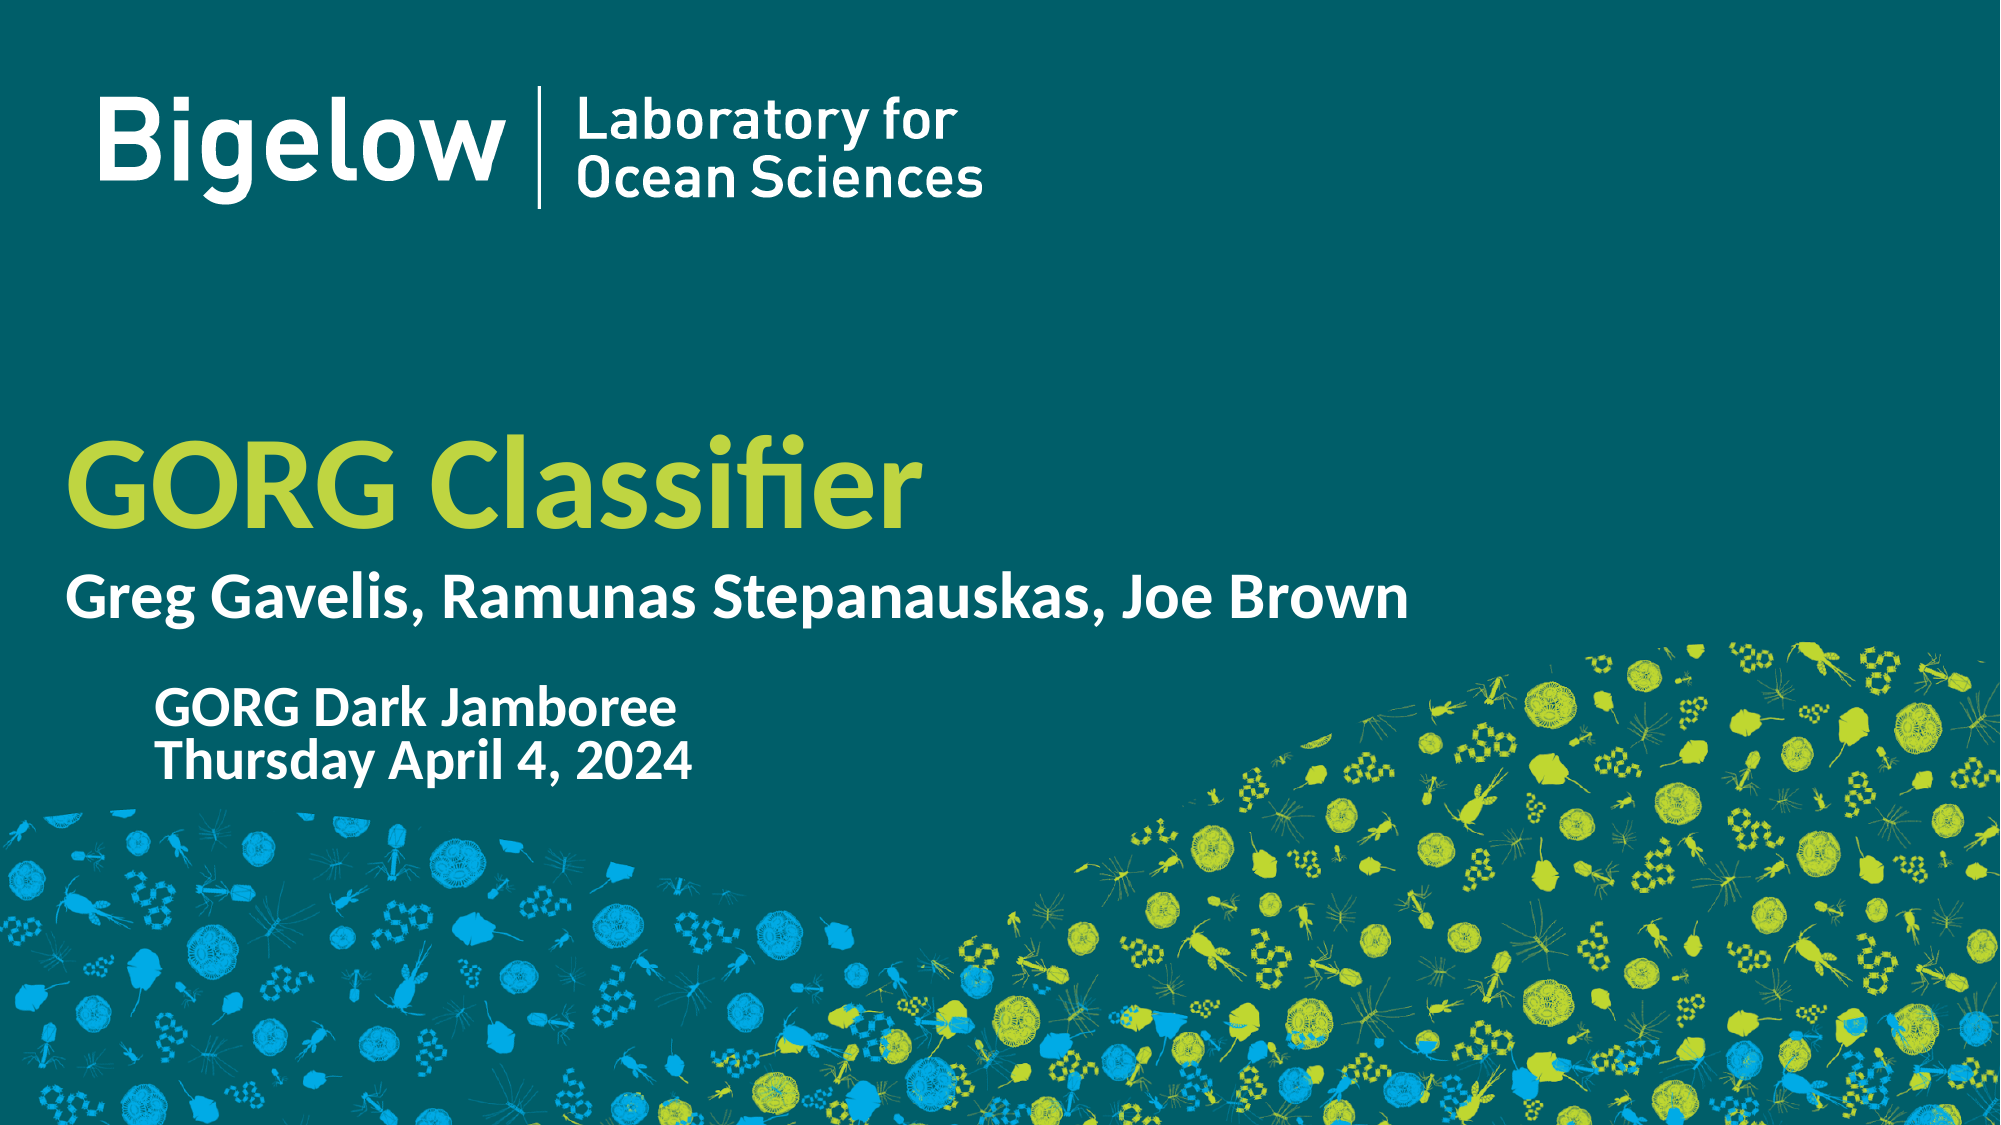

GORG Classifier
Greg Gavelis, Ramunas Stepanauskas, Joe Brown
GORG Dark Jamboree
Thursday April 4, 2024